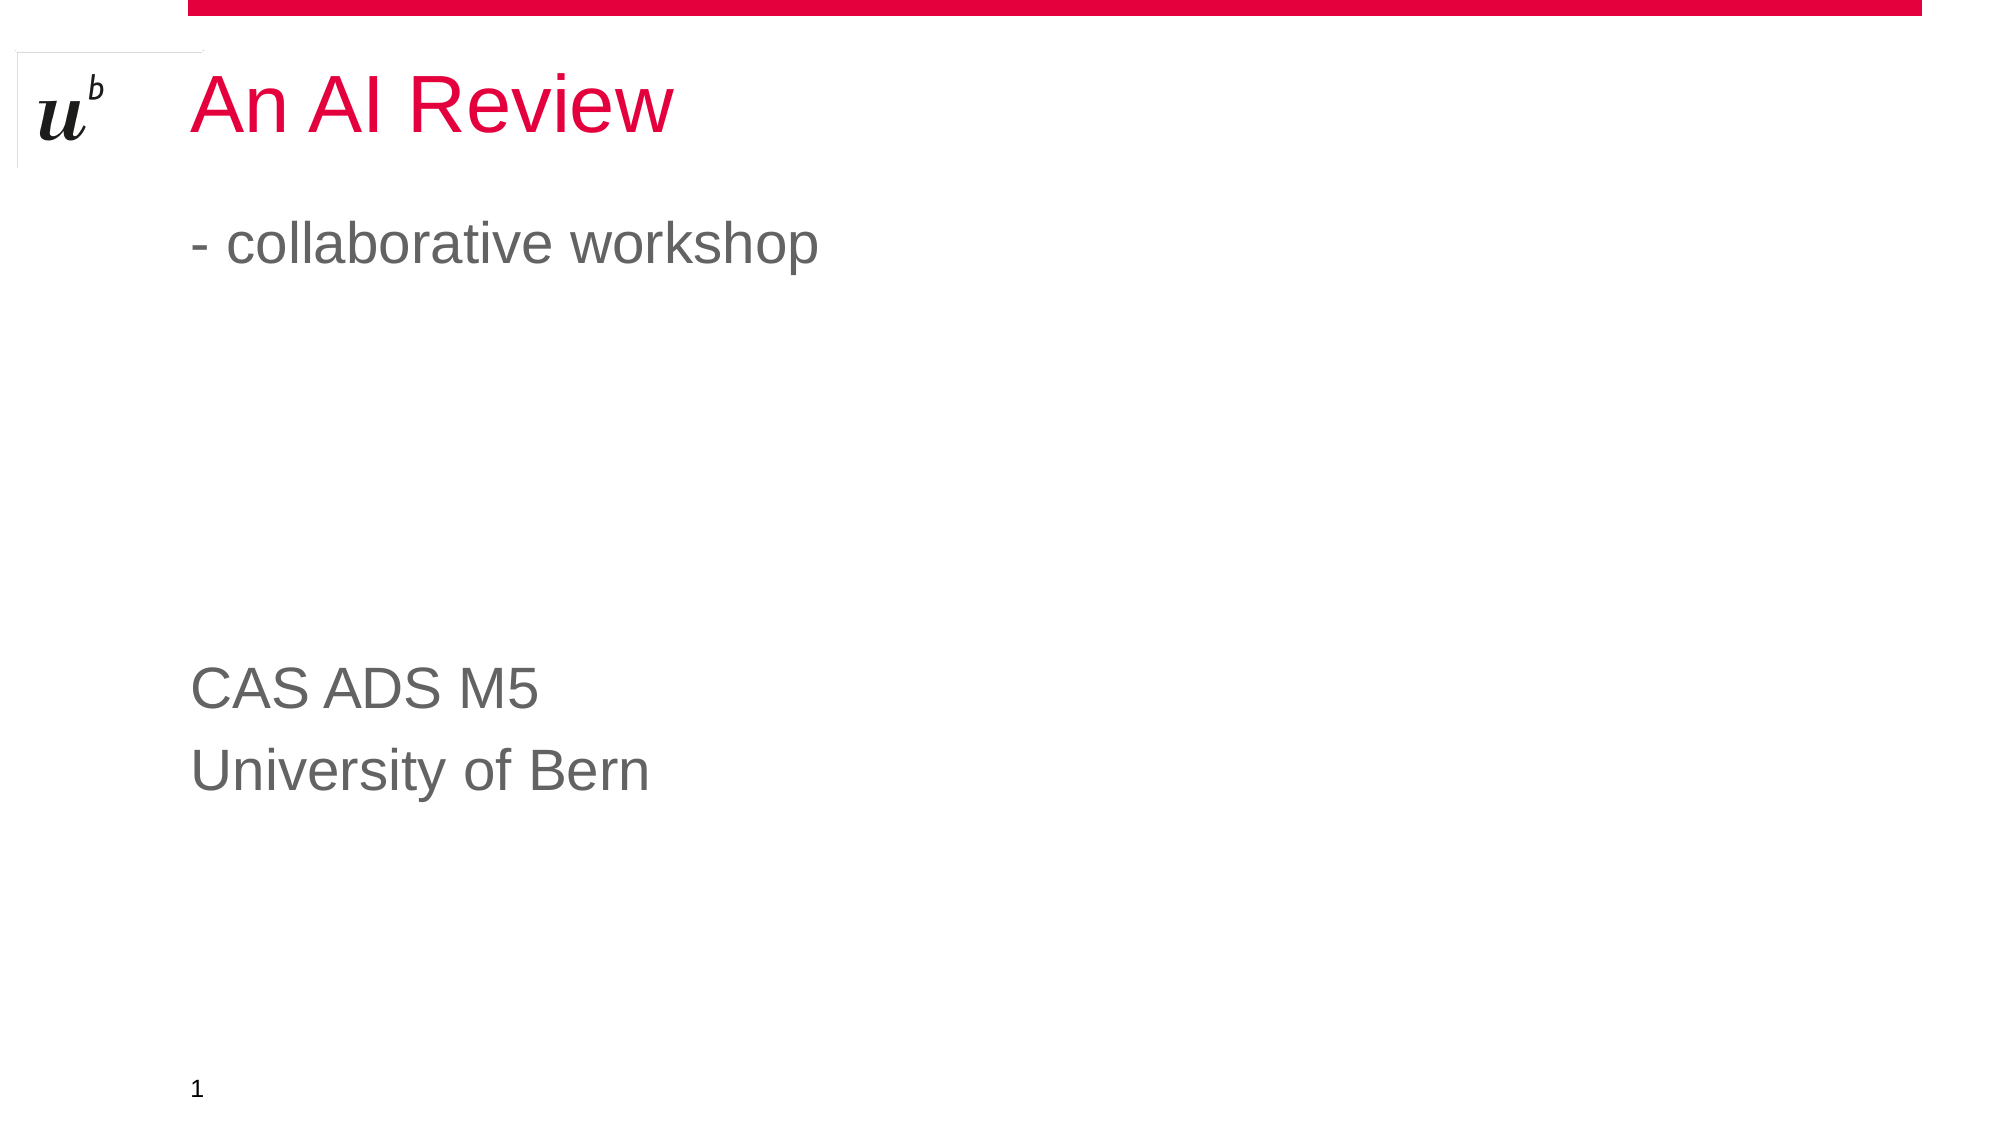

# An AI Review

- collaborative workshop

CAS ADS M5
University of Bern

1